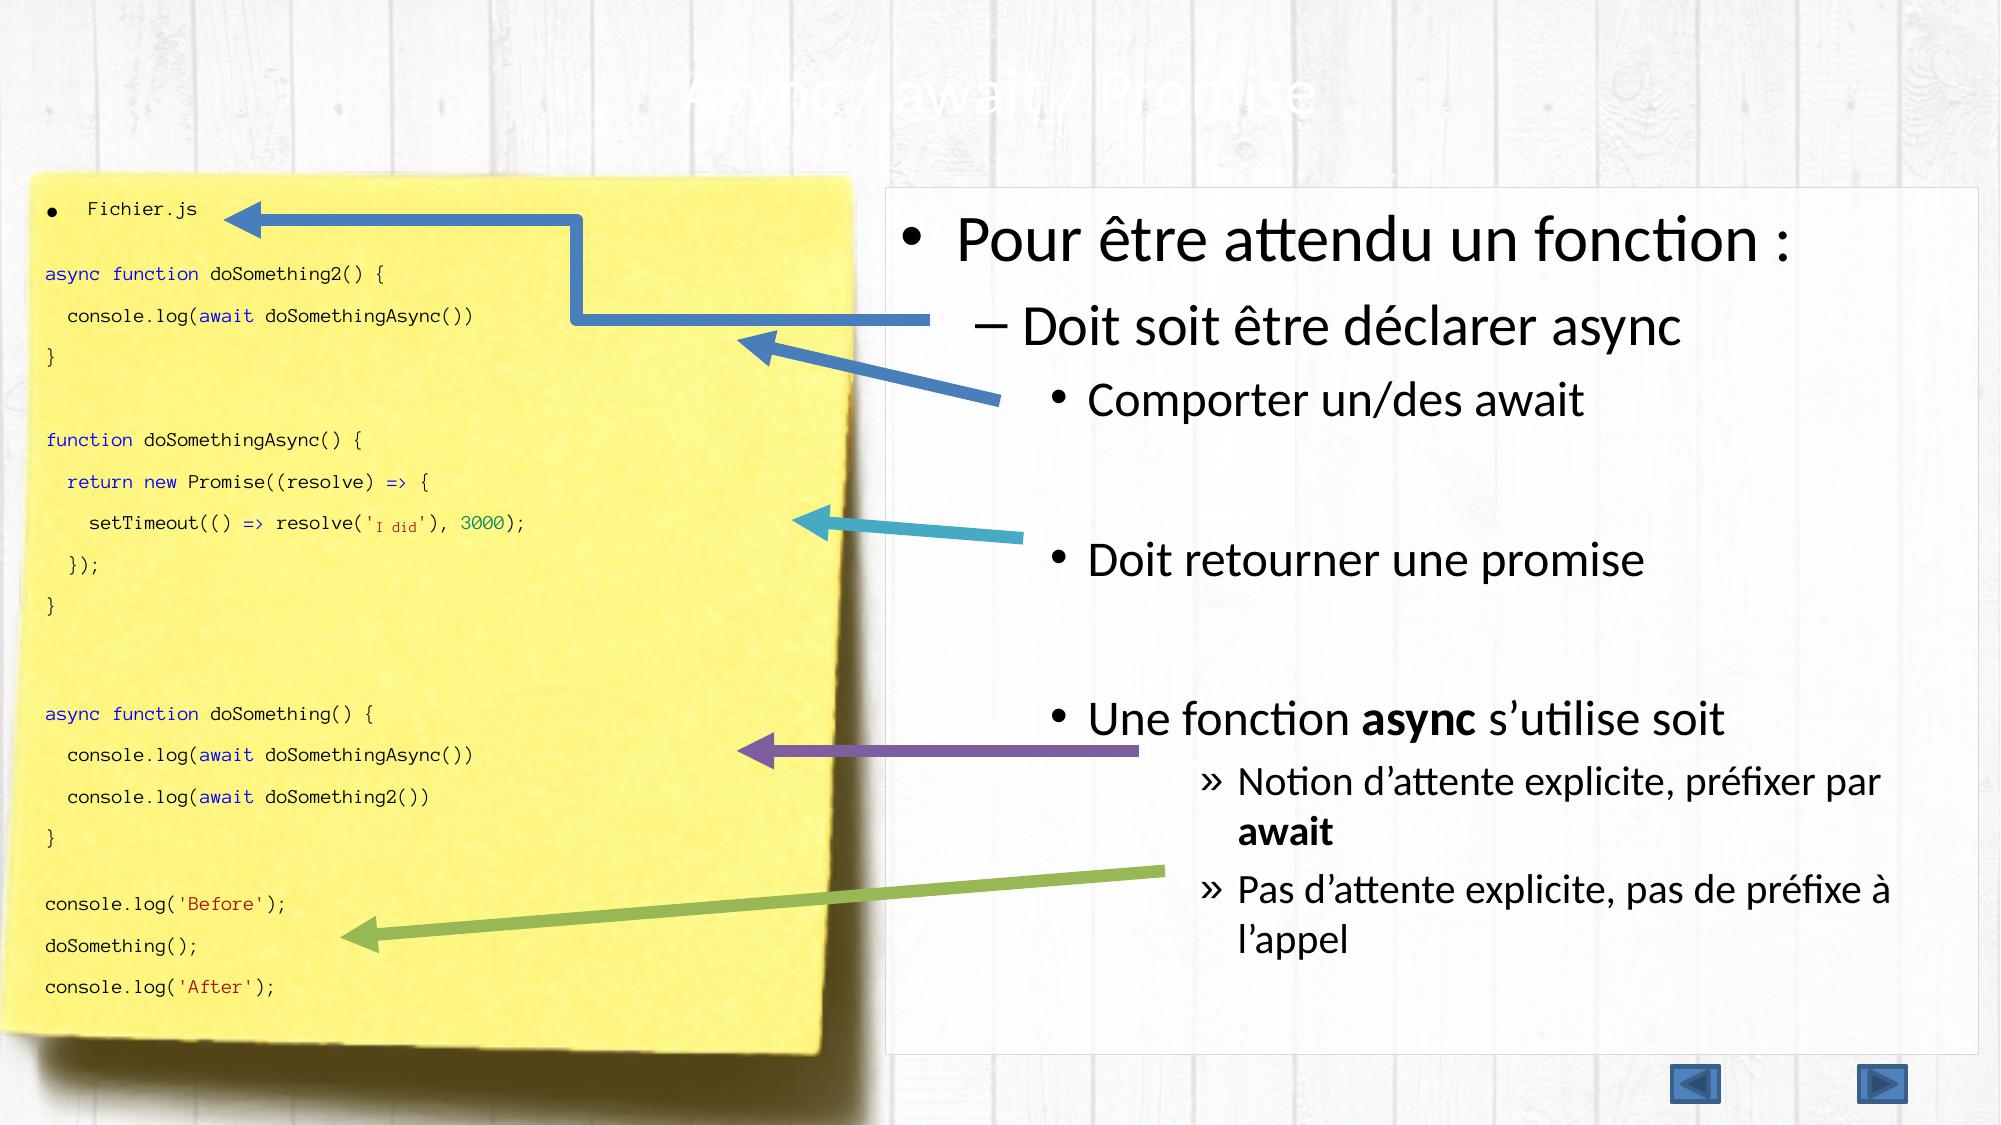

# Async / await / Promise
Fichier.js
async function doSomething2() {
  console.log(await doSomethingAsync())
}

function doSomethingAsync() {
  return new Promise((resolve) => {
    setTimeout(() => resolve('I did'), 3000);
  });
}

async function doSomething() {
  console.log(await doSomethingAsync())
  console.log(await doSomething2())
}
console.log('Before');
doSomething();
console.log('After');
Pour être attendu un fonction :
Doit soit être déclarer async
Comporter un/des await

Doit retourner une promise

Une fonction async s’utilise soit
Notion d’attente explicite, préfixer par await
Pas d’attente explicite, pas de préfixe à l’appel